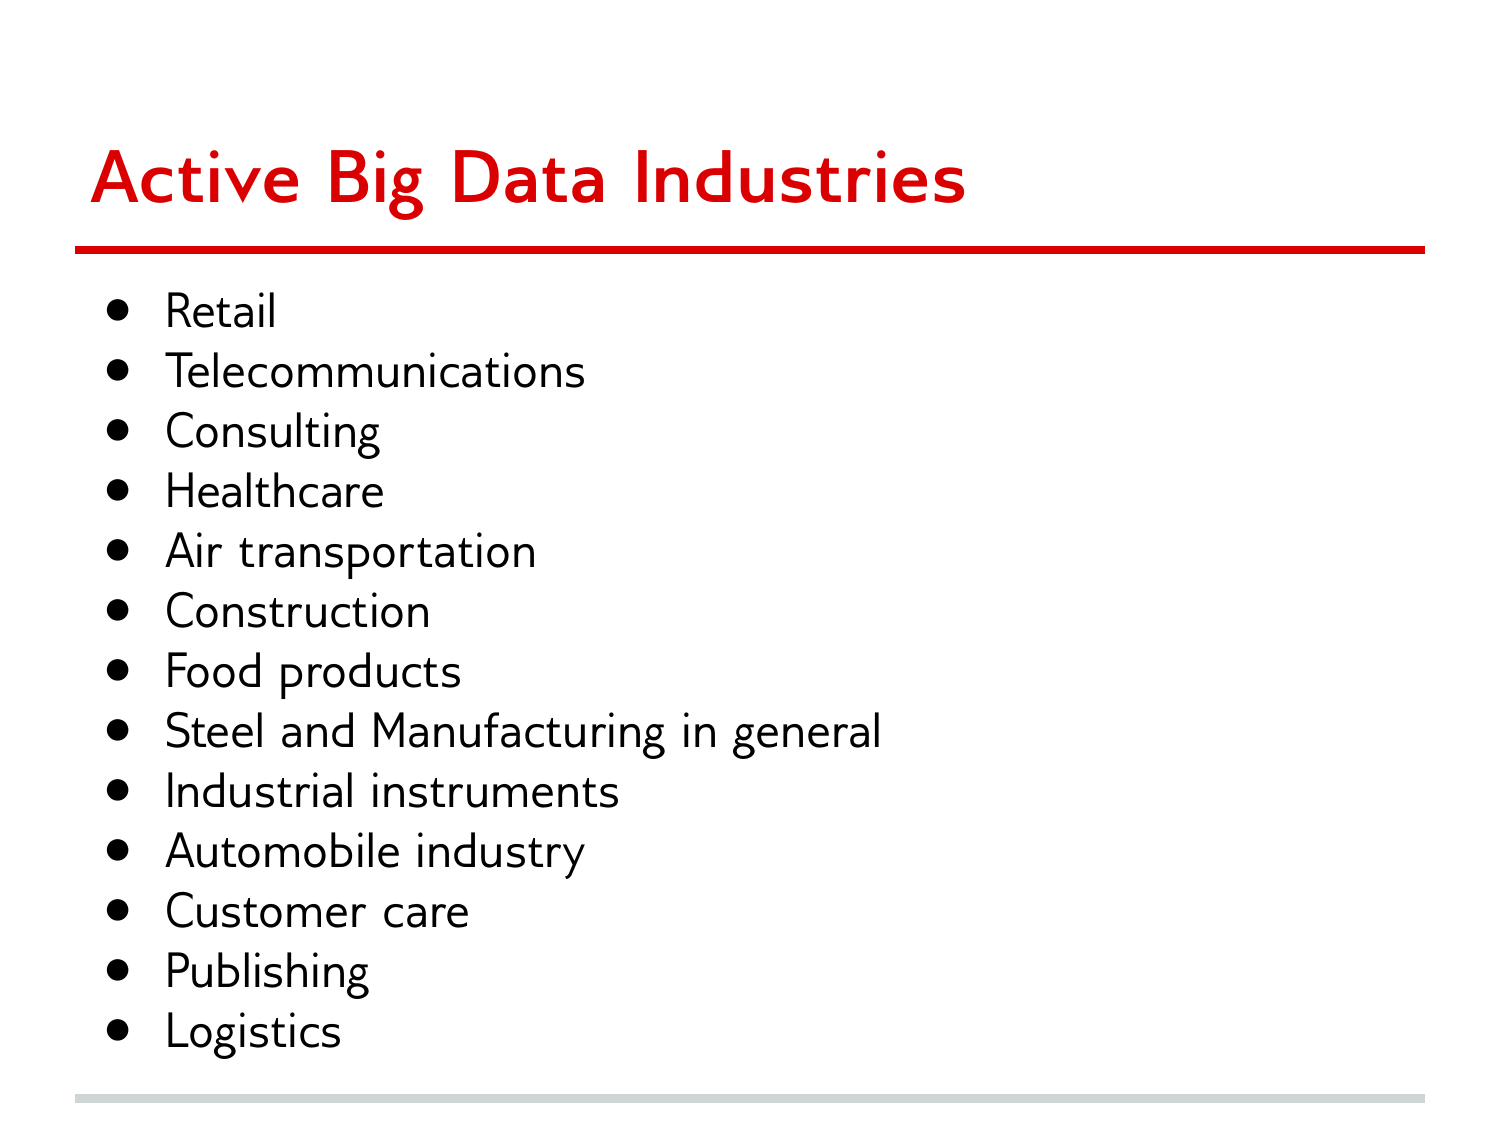

# Active Big Data Industries
Retail
Telecommunications
Consulting
Healthcare
Air transportation
Construction
Food products
Steel and Manufacturing in general
Industrial instruments
Automobile industry
Customer care
Publishing
Logistics